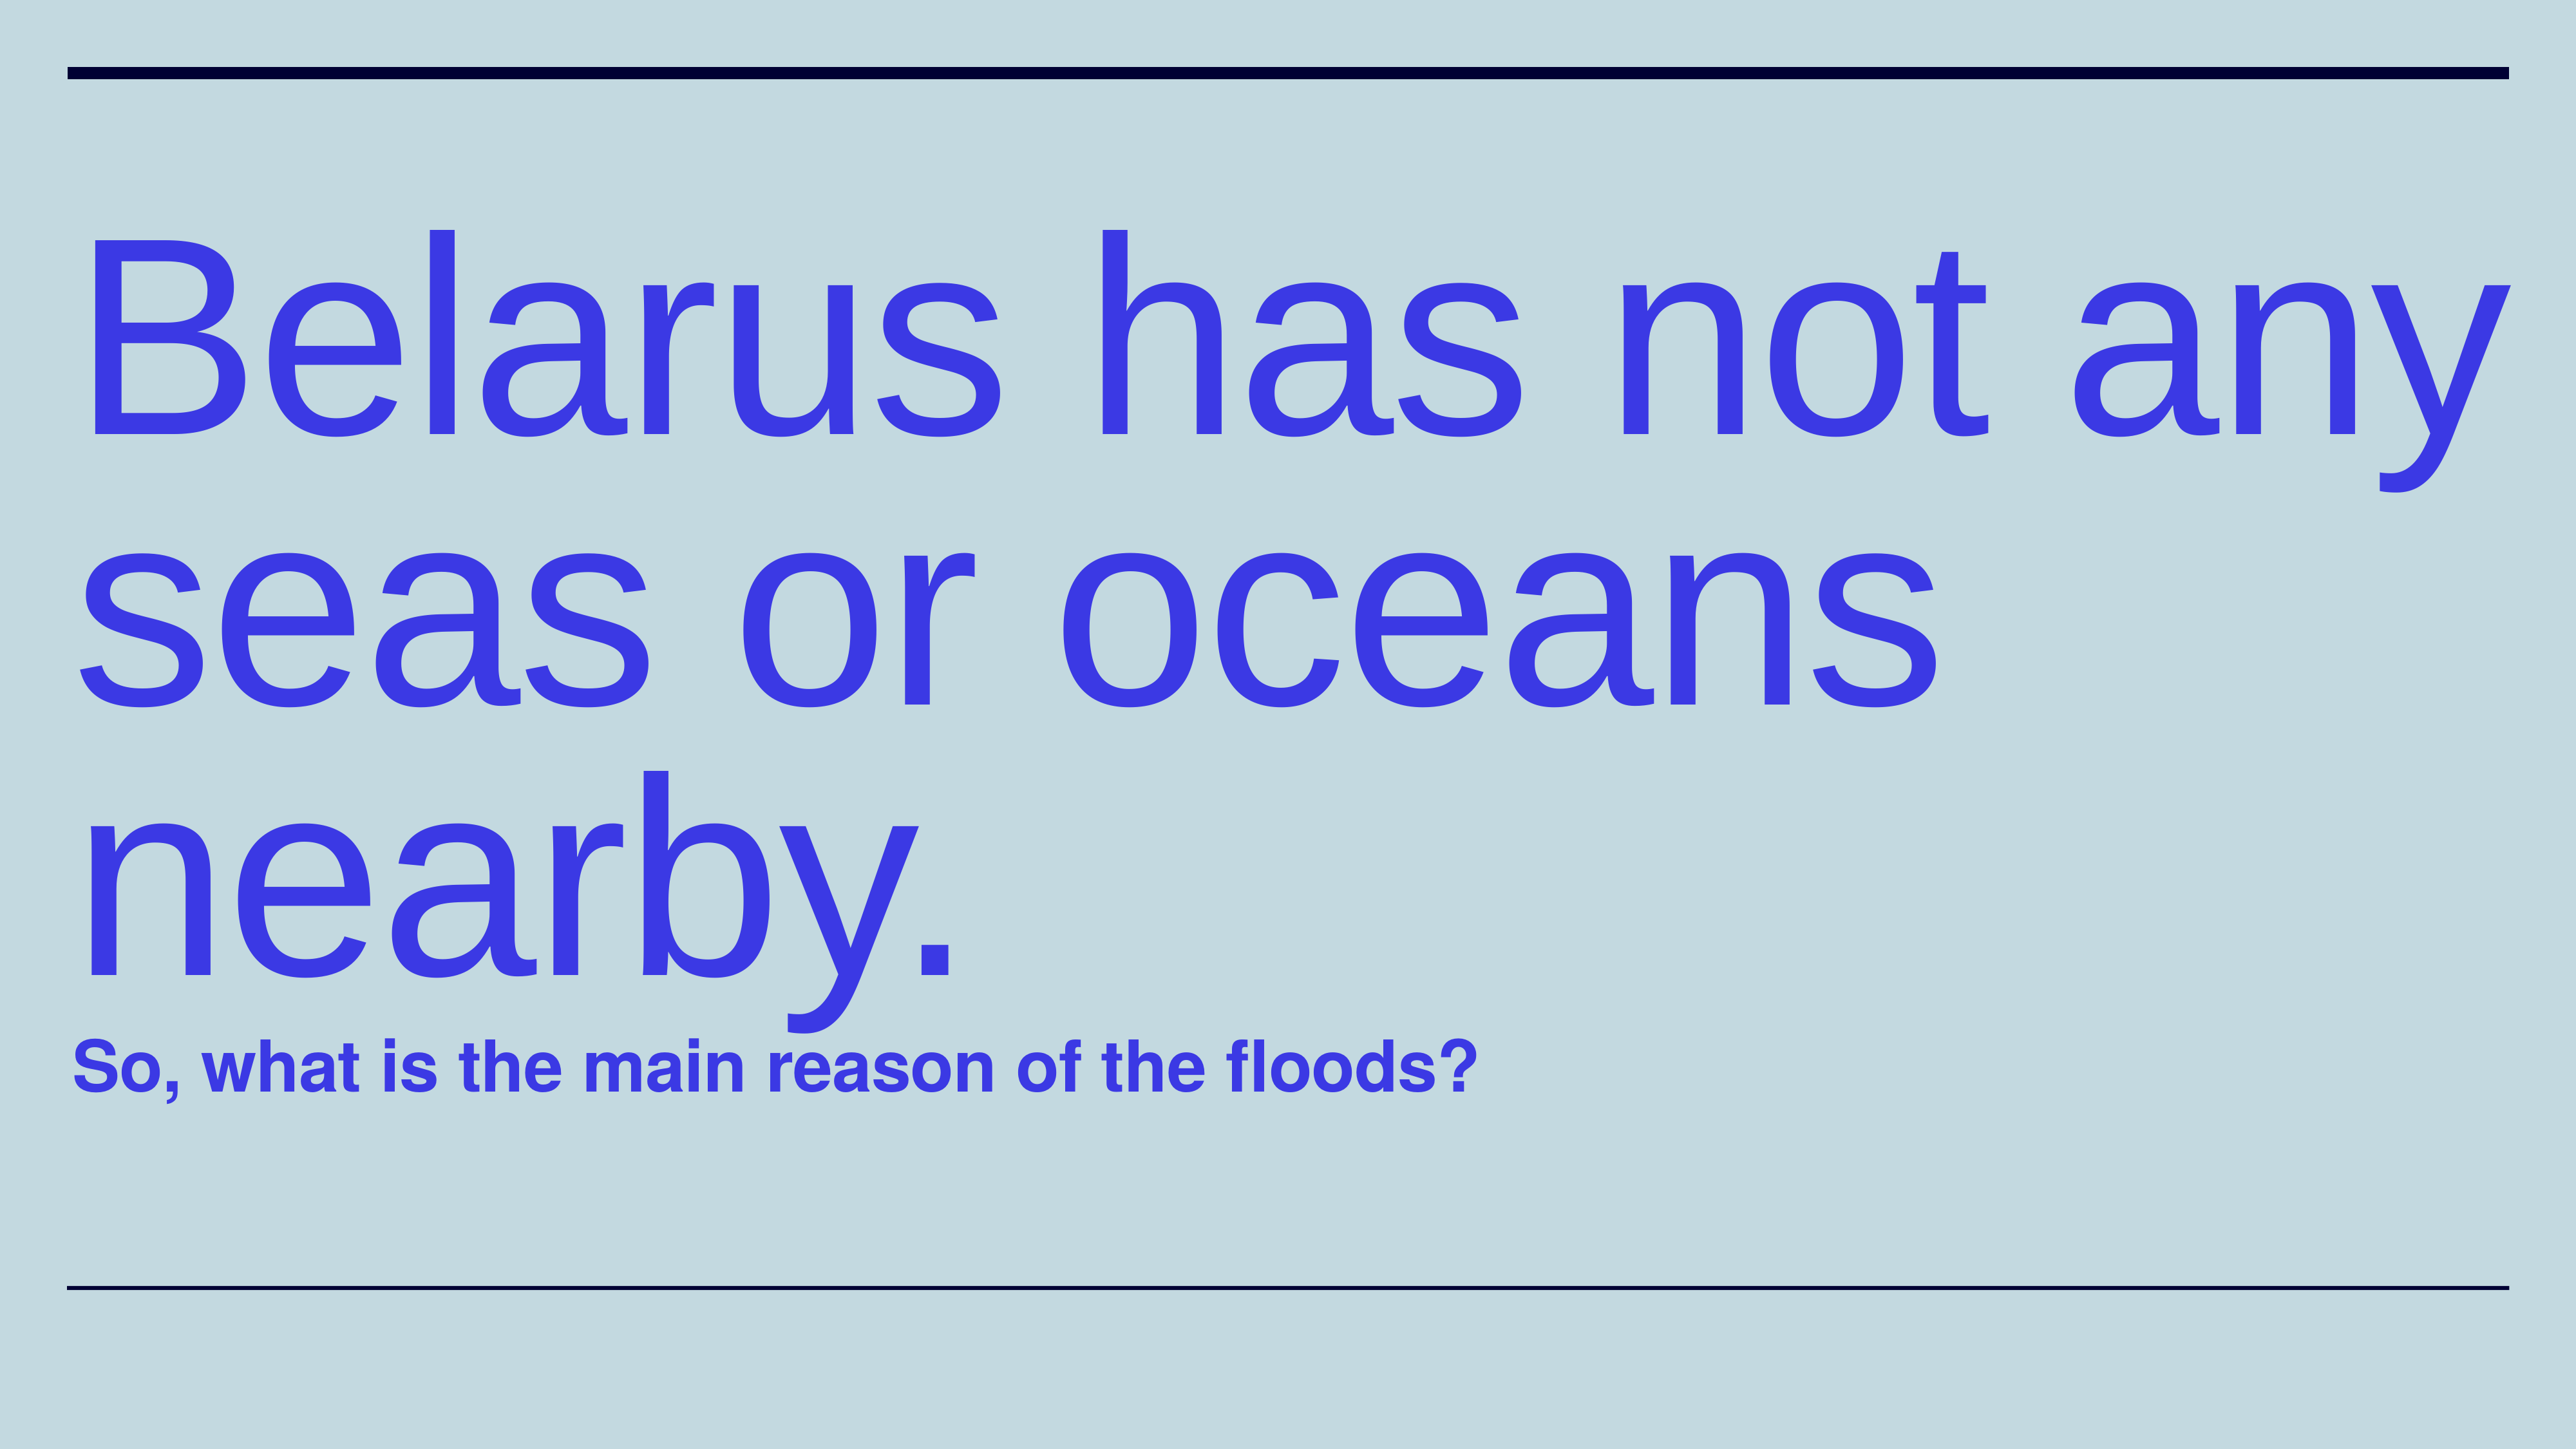

Belarus has not any seas or oceans nearby.
So, what is the main reason of the floods?